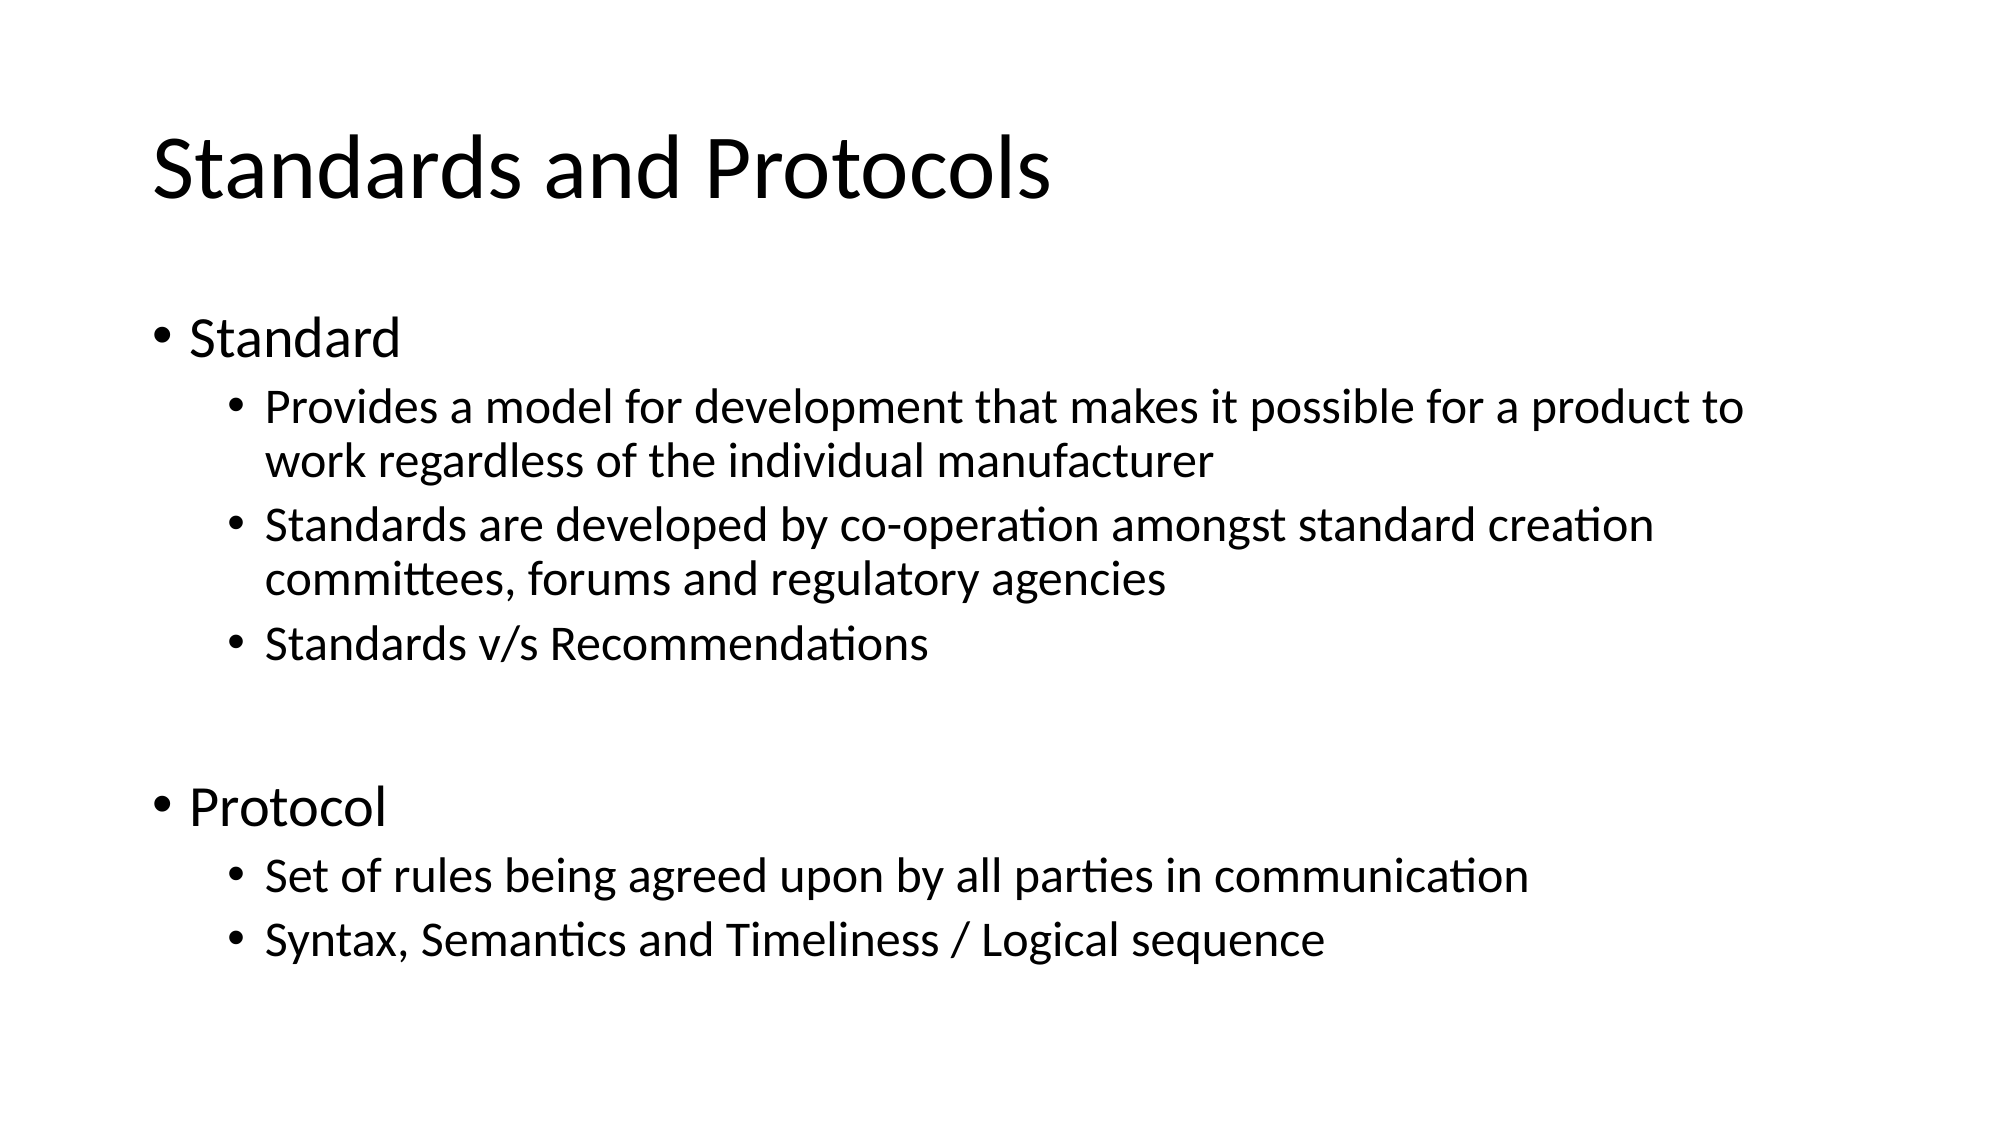

# Standards and Protocols
Standard
Provides a model for development that makes it possible for a product to work regardless of the individual manufacturer
Standards are developed by co-operation amongst standard creation committees, forums and regulatory agencies
Standards v/s Recommendations

Protocol
Set of rules being agreed upon by all parties in communication
Syntax, Semantics and Timeliness / Logical sequence
CONFIDENTIAL© Copyright 2008 Tech Mahindra Limited
33